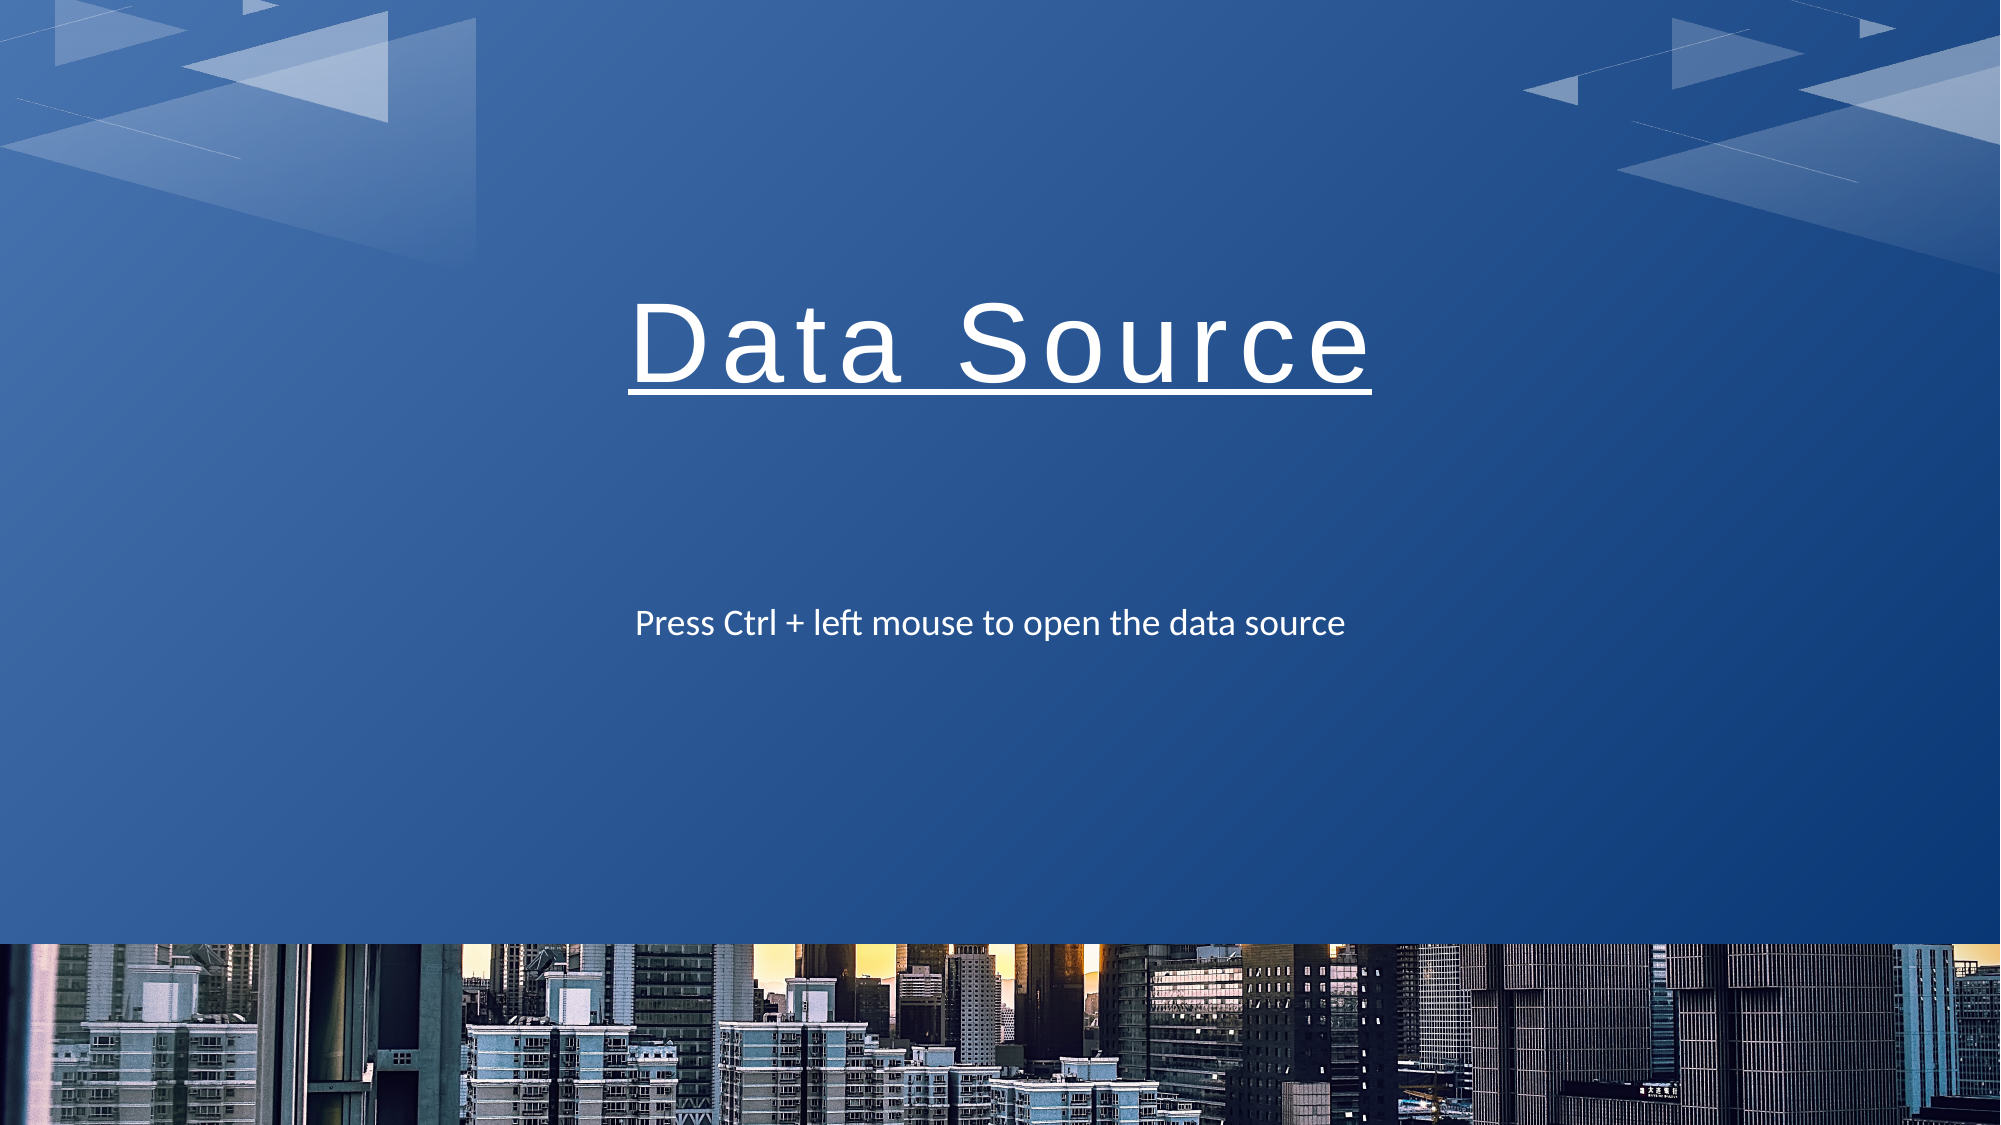

Data Source
Press Ctrl + left mouse to open the data source